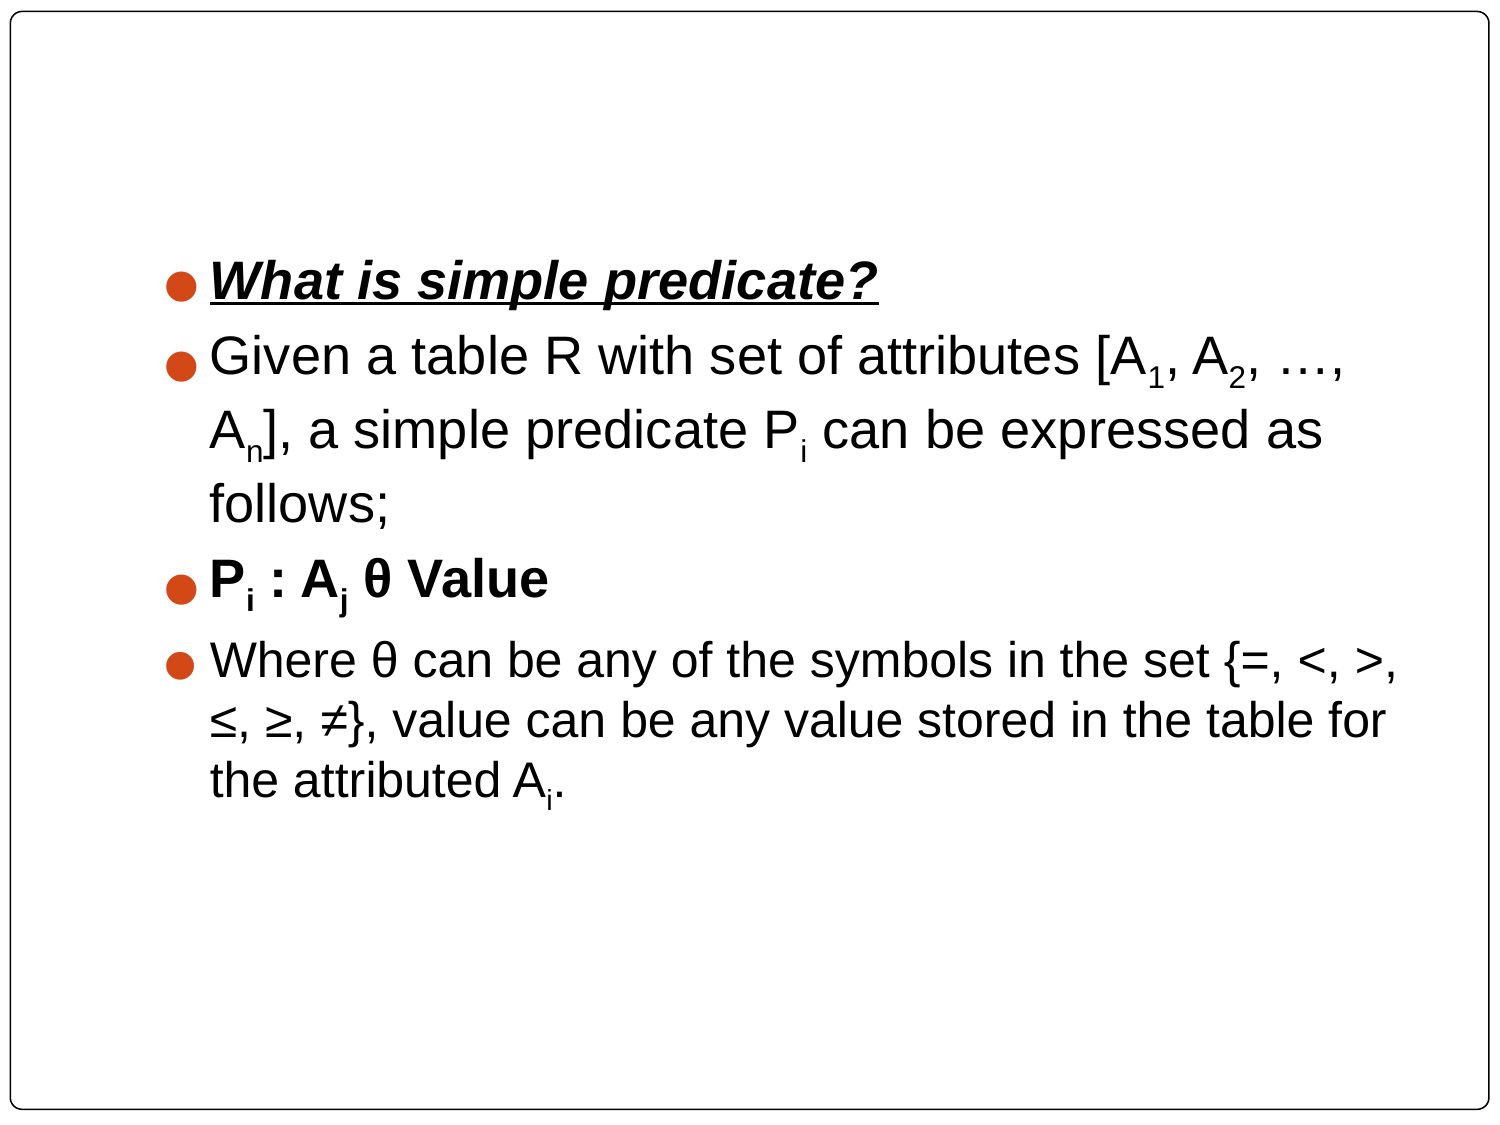

#
What is simple predicate?
Given a table R with set of attributes [A1, A2, …, An], a simple predicate Pi can be expressed as follows;
Pi : Aj θ Value
Where θ can be any of the symbols in the set {=, <, >, ≤, ≥, ≠}, value can be any value stored in the table for the attributed Ai.